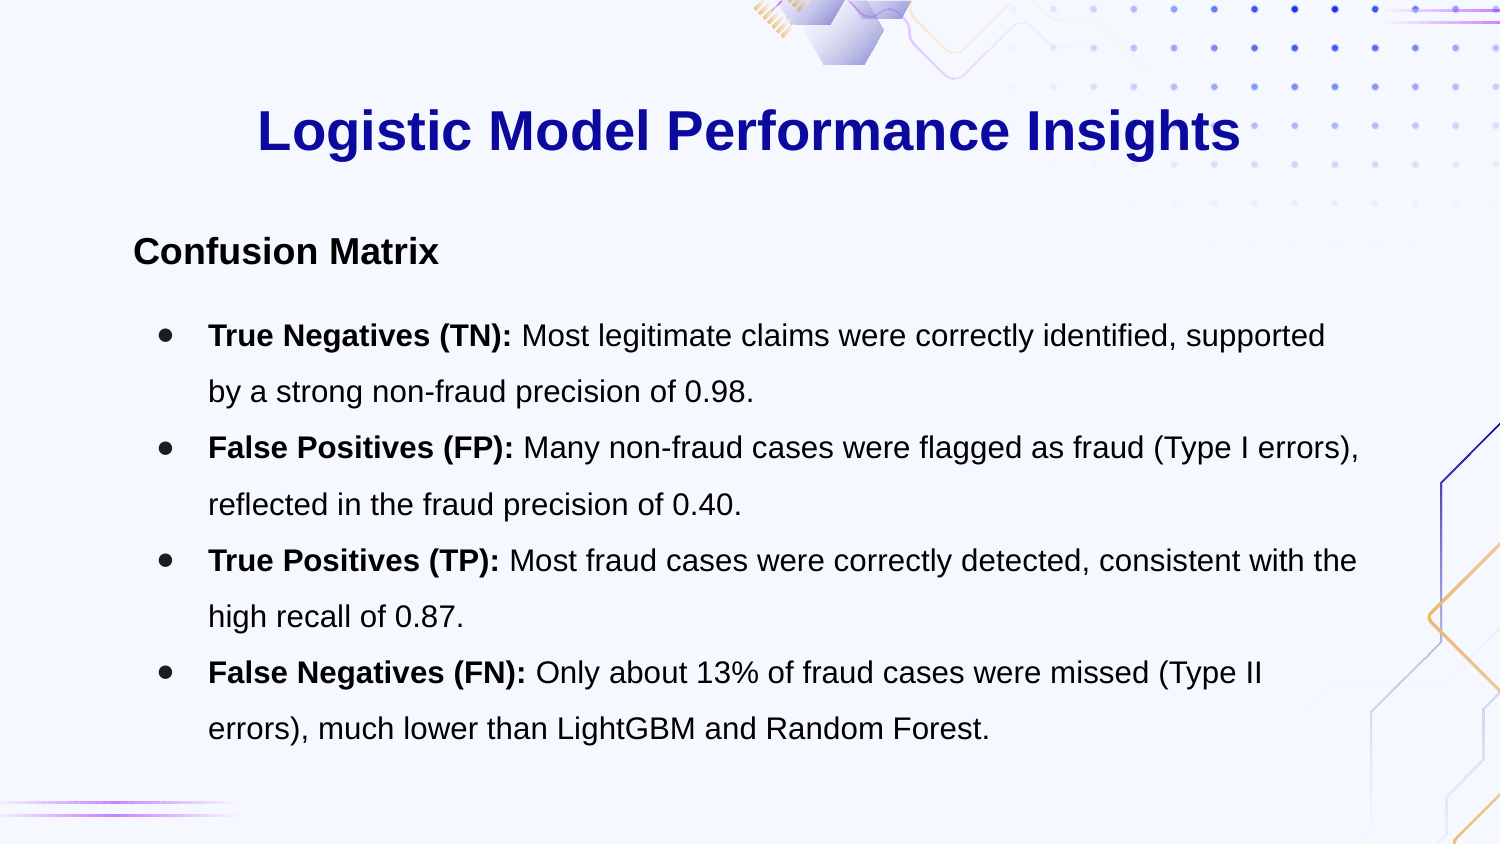

# Logistic Model Performance Insights
Confusion Matrix
True Negatives (TN): Most legitimate claims were correctly identified, supported by a strong non-fraud precision of 0.98.
False Positives (FP): Many non-fraud cases were flagged as fraud (Type I errors), reflected in the fraud precision of 0.40.
True Positives (TP): Most fraud cases were correctly detected, consistent with the high recall of 0.87.
False Negatives (FN): Only about 13% of fraud cases were missed (Type II errors), much lower than LightGBM and Random Forest.